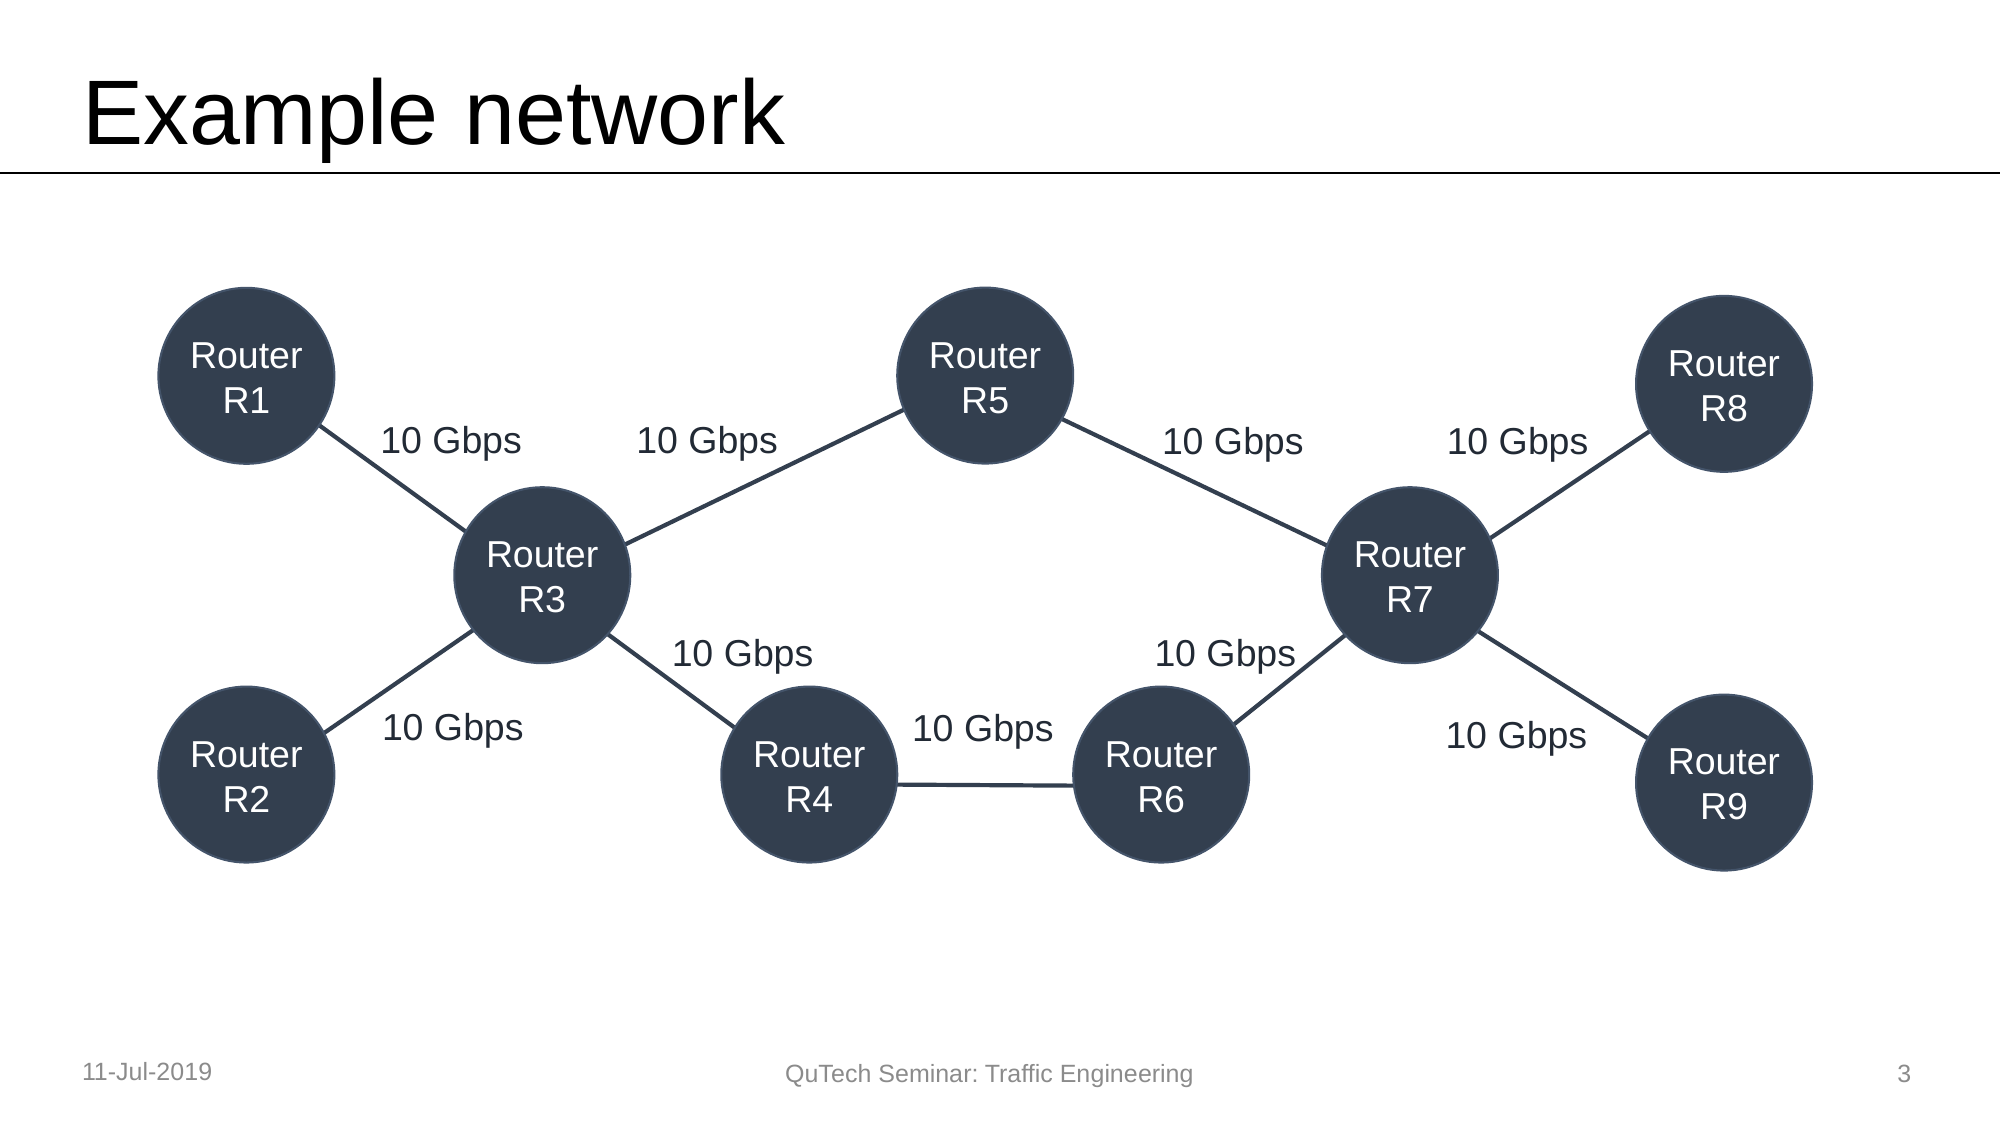

# Example network
Router
R5
Router
R1
Router
R8
10 Gbps
10 Gbps
10 Gbps
10 Gbps
Router
R3
Router
R7
10 Gbps
10 Gbps
10 Gbps
Router
R6
Router
R4
Router
R2
10 Gbps
10 Gbps
Router
R9
11-Jul-2019
QuTech Seminar: Traffic Engineering
3